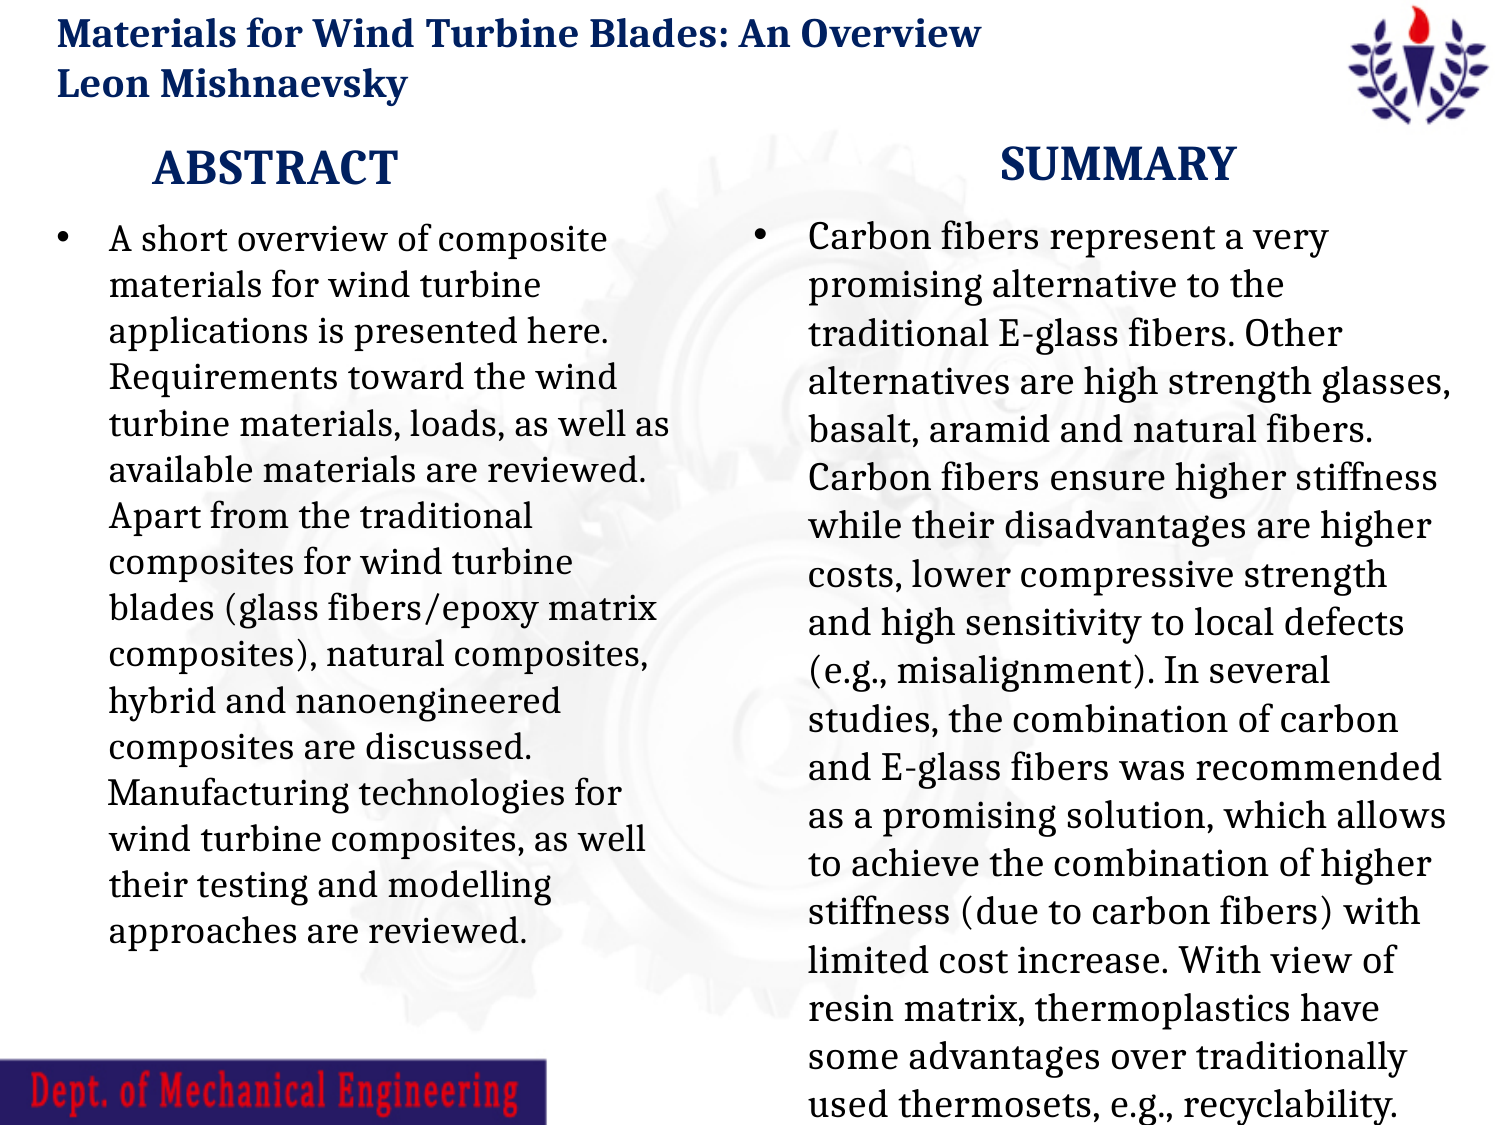

# Materials for Wind Turbine Blades: An Overview Leon Mishnaevsky
SUMMARY
ABSTRACT
Carbon fibers represent a very promising alternative to the traditional E-glass fibers. Other alternatives are high strength glasses, basalt, aramid and natural fibers. Carbon fibers ensure higher stiffness while their disadvantages are higher costs, lower compressive strength and high sensitivity to local defects (e.g., misalignment). In several studies, the combination of carbon and E-glass fibers was recommended as a promising solution, which allows to achieve the combination of higher stiffness (due to carbon fibers) with limited cost increase. With view of resin matrix, thermoplastics have some advantages over traditionally used thermosets, e.g., recyclability.

A short overview of composite materials for wind turbine applications is presented here. Requirements toward the wind turbine materials, loads, as well as available materials are reviewed. Apart from the traditional composites for wind turbine blades (glass fibers/epoxy matrix composites), natural composites, hybrid and nanoengineered composites are discussed. Manufacturing technologies for wind turbine composites, as well their testing and modelling approaches are reviewed.